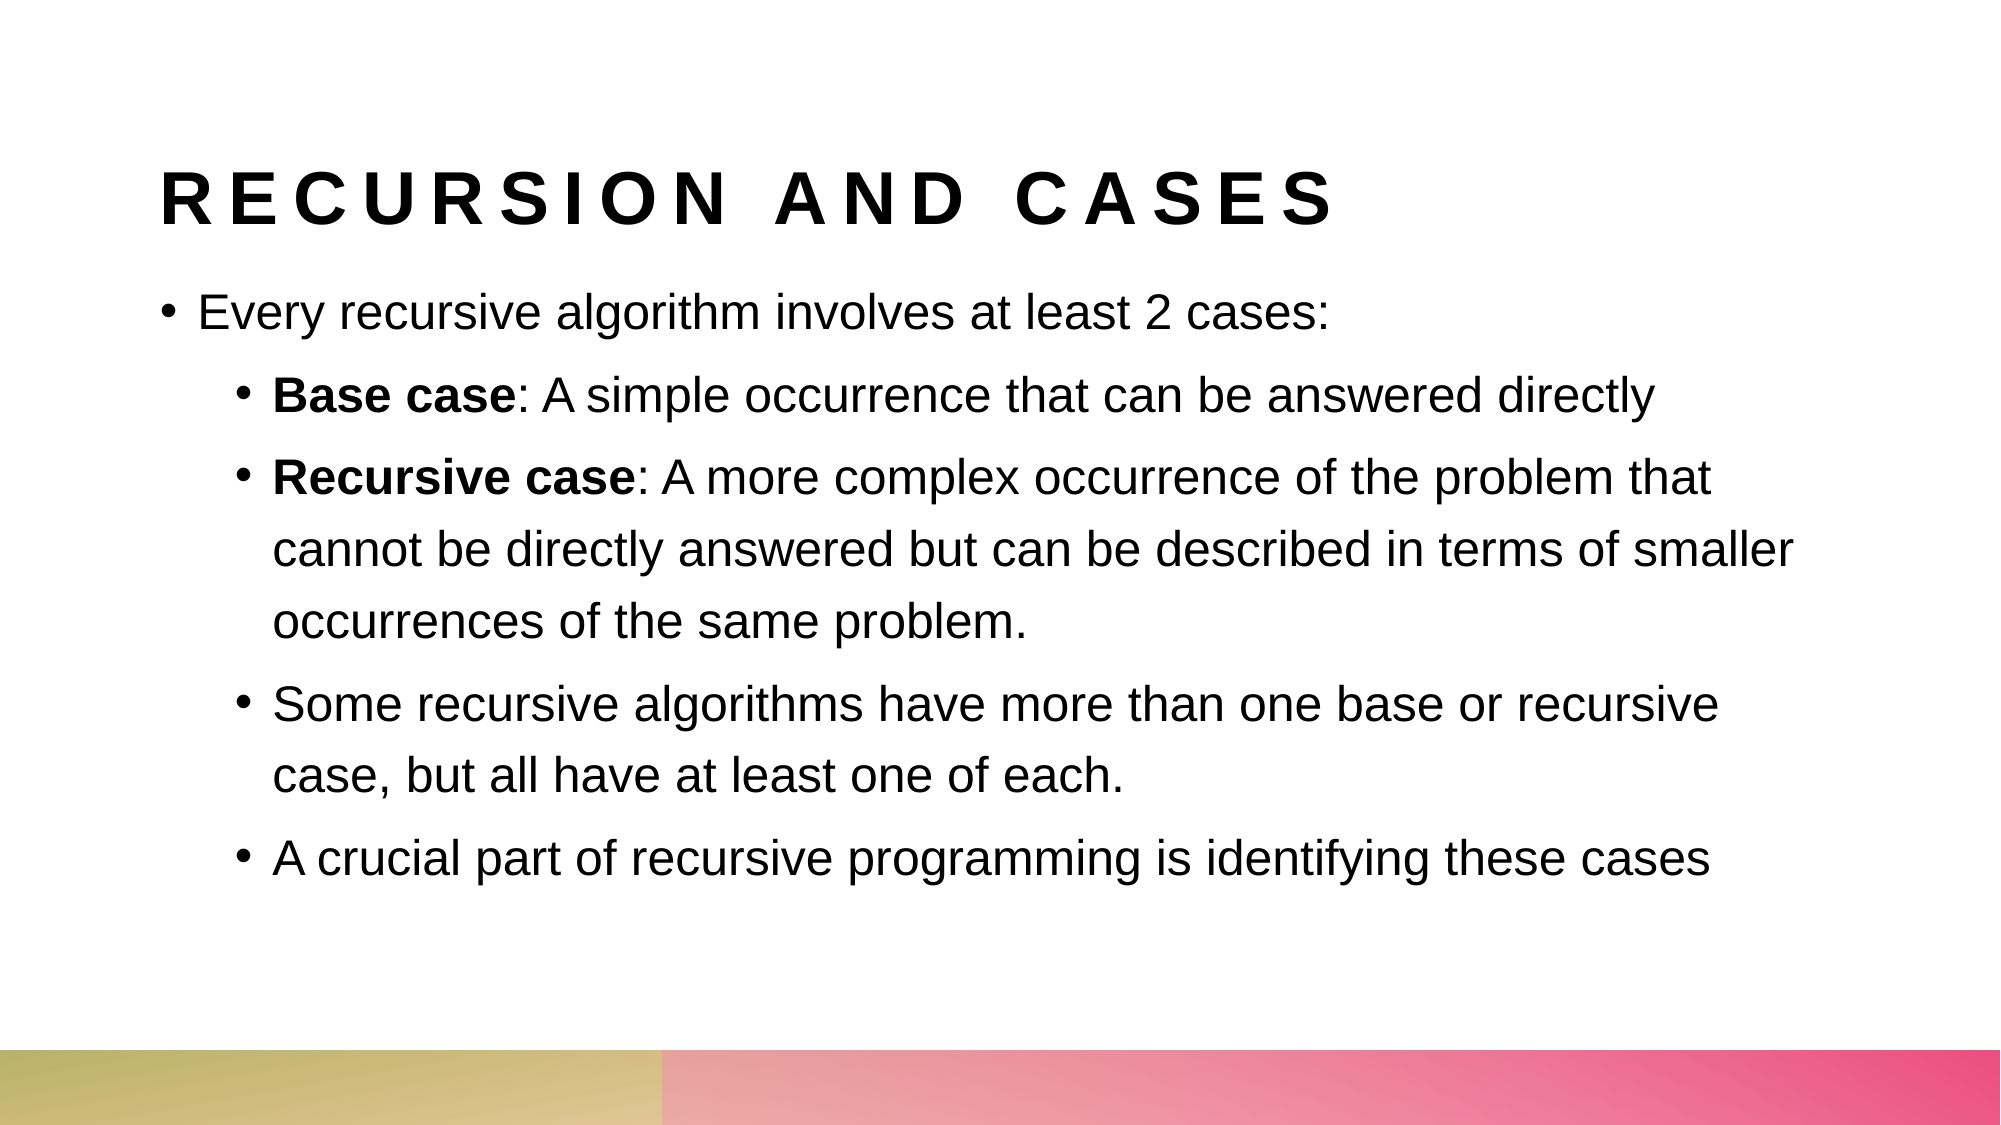

# Recursion and cases
Every recursive algorithm involves at least 2 cases:
Base case: A simple occurrence that can be answered directly
Recursive case: A more complex occurrence of the problem that cannot be directly answered but can be described in terms of smaller occurrences of the same problem.
Some recursive algorithms have more than one base or recursive case, but all have at least one of each.
A crucial part of recursive programming is identifying these cases